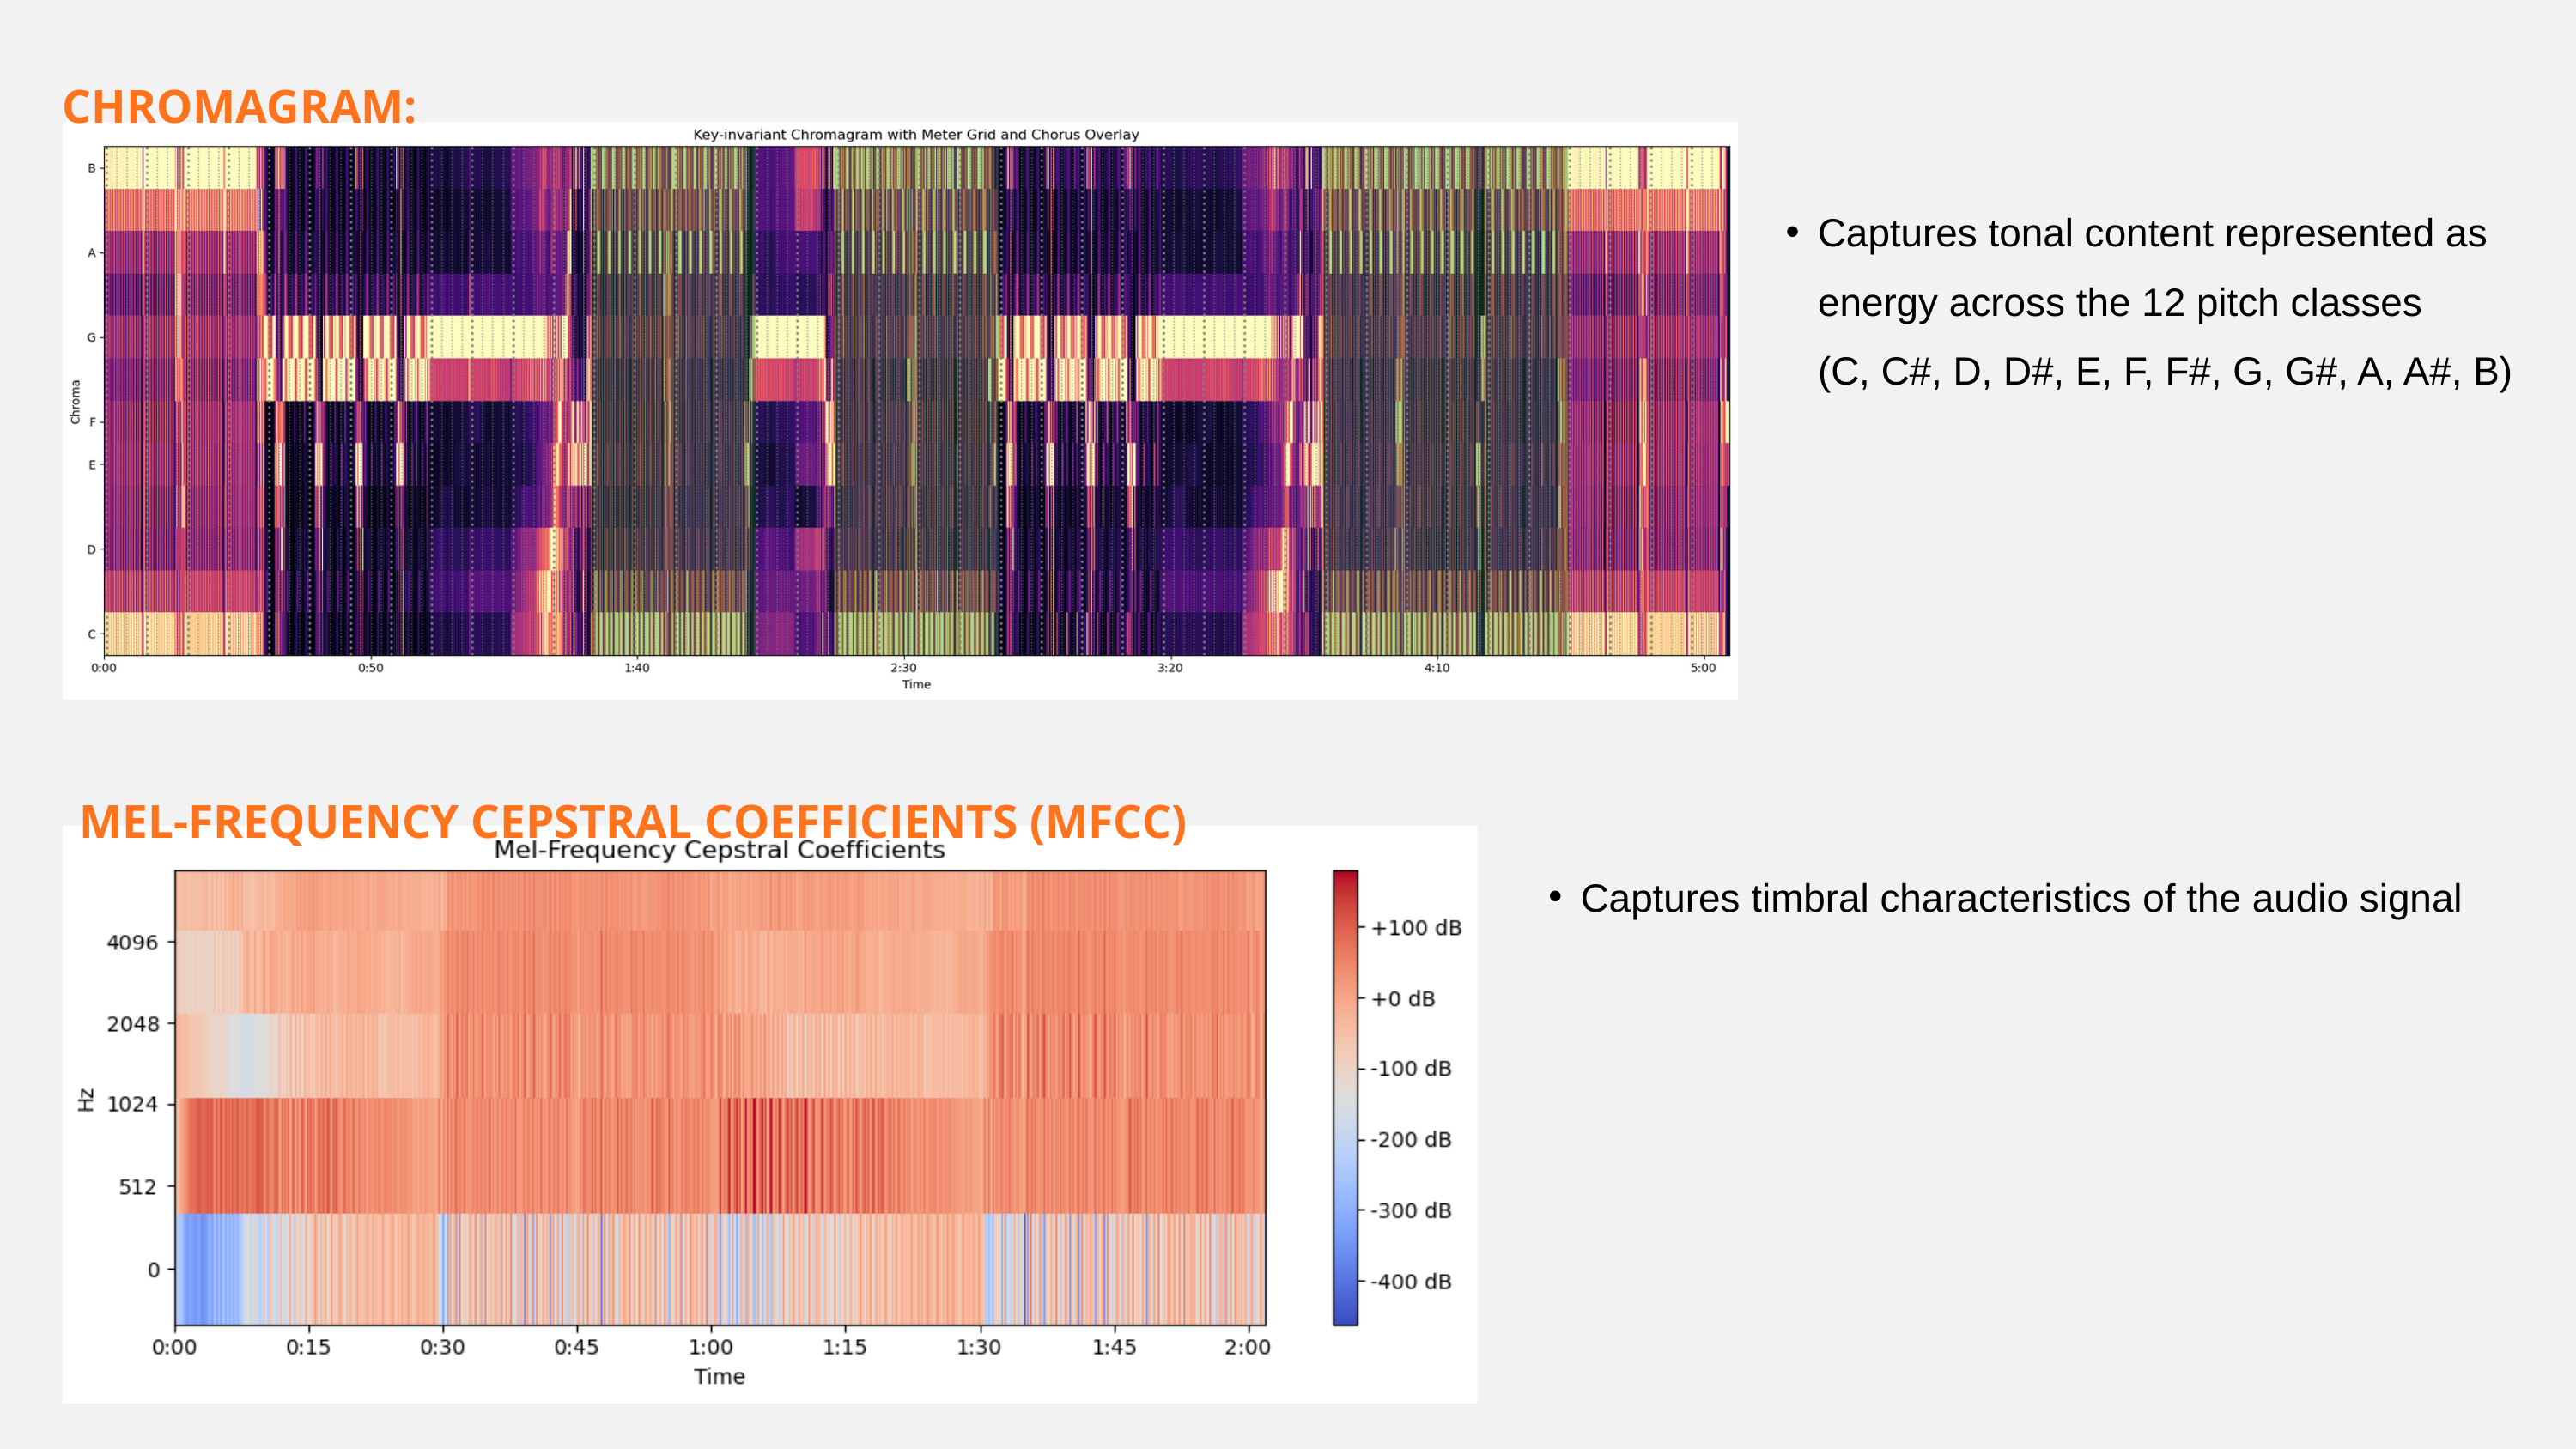

CHROMAGRAM:

Captures tonal content represented as energy across the 12 pitch classes
(C, C#, D, D#, E, F, F#, G, G#, A, A#, B)
MEL-FREQUENCY CEPSTRAL COEFFICIENTS (MFCC)

Captures timbral characteristics of the audio signal